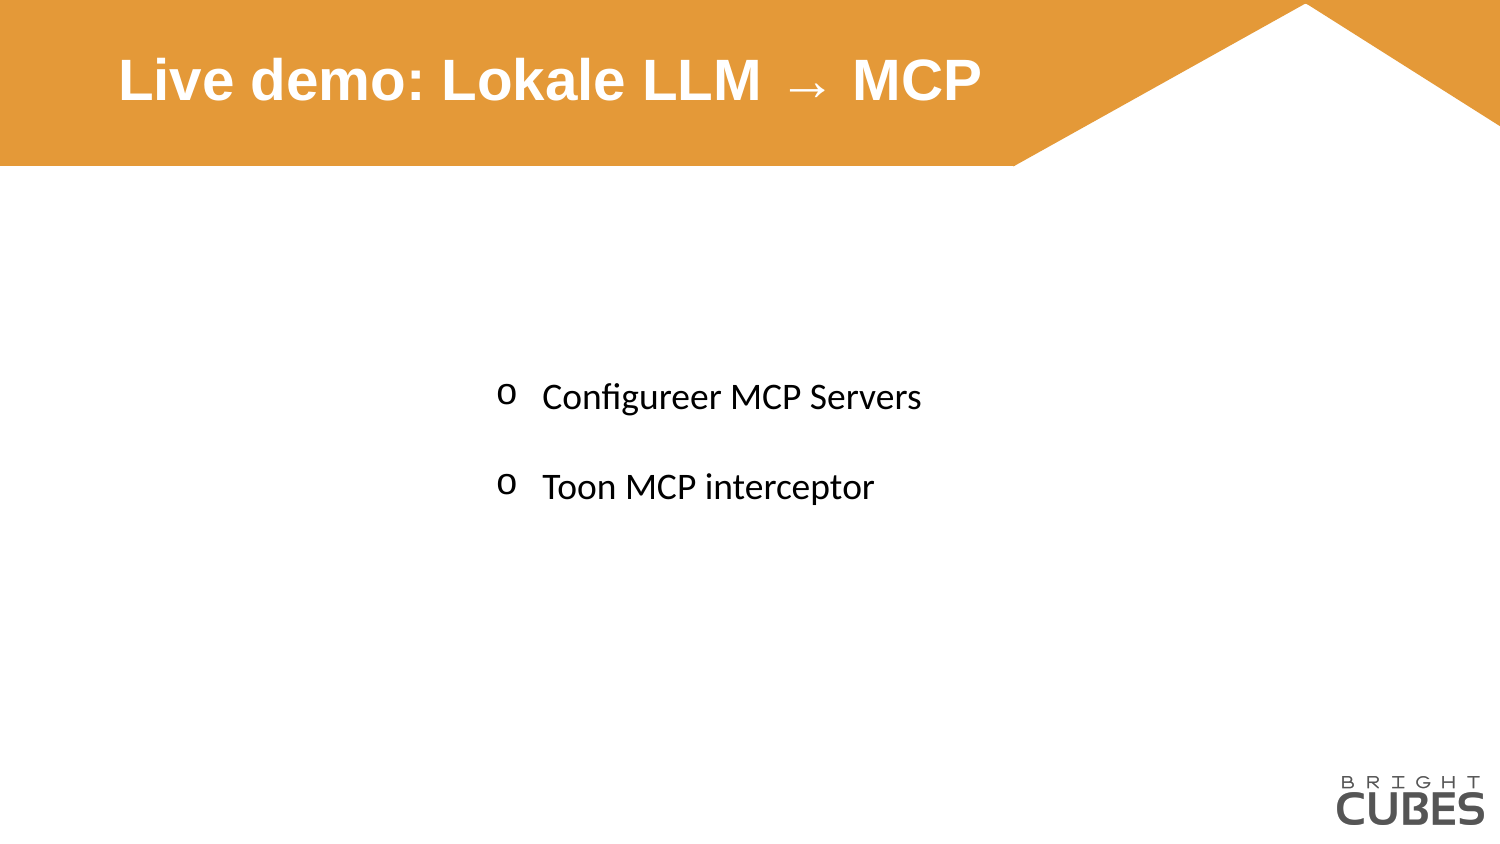

# Live demo: Lokale LLM → MCP

Configureer MCP Servers

Toon MCP interceptor